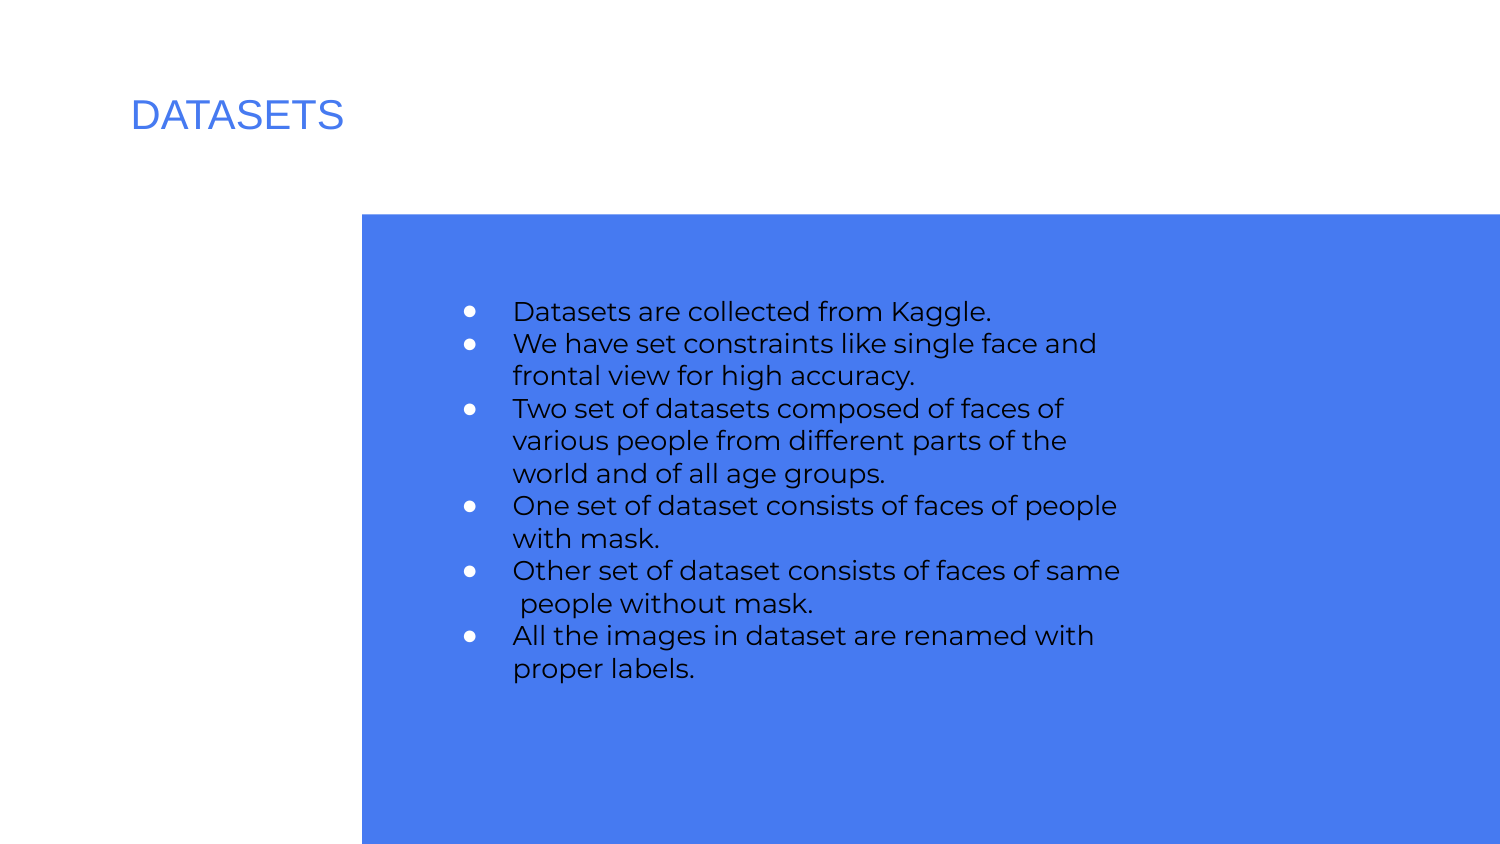

# DATASETS
Datasets are collected from Kaggle.
We have set constraints like single face and frontal view for high accuracy.
Two set of datasets composed of faces of various people from different parts of the world and of all age groups.
One set of dataset consists of faces of people with mask.
Other set of dataset consists of faces of same  people without mask.
All the images in dataset are renamed with proper labels.